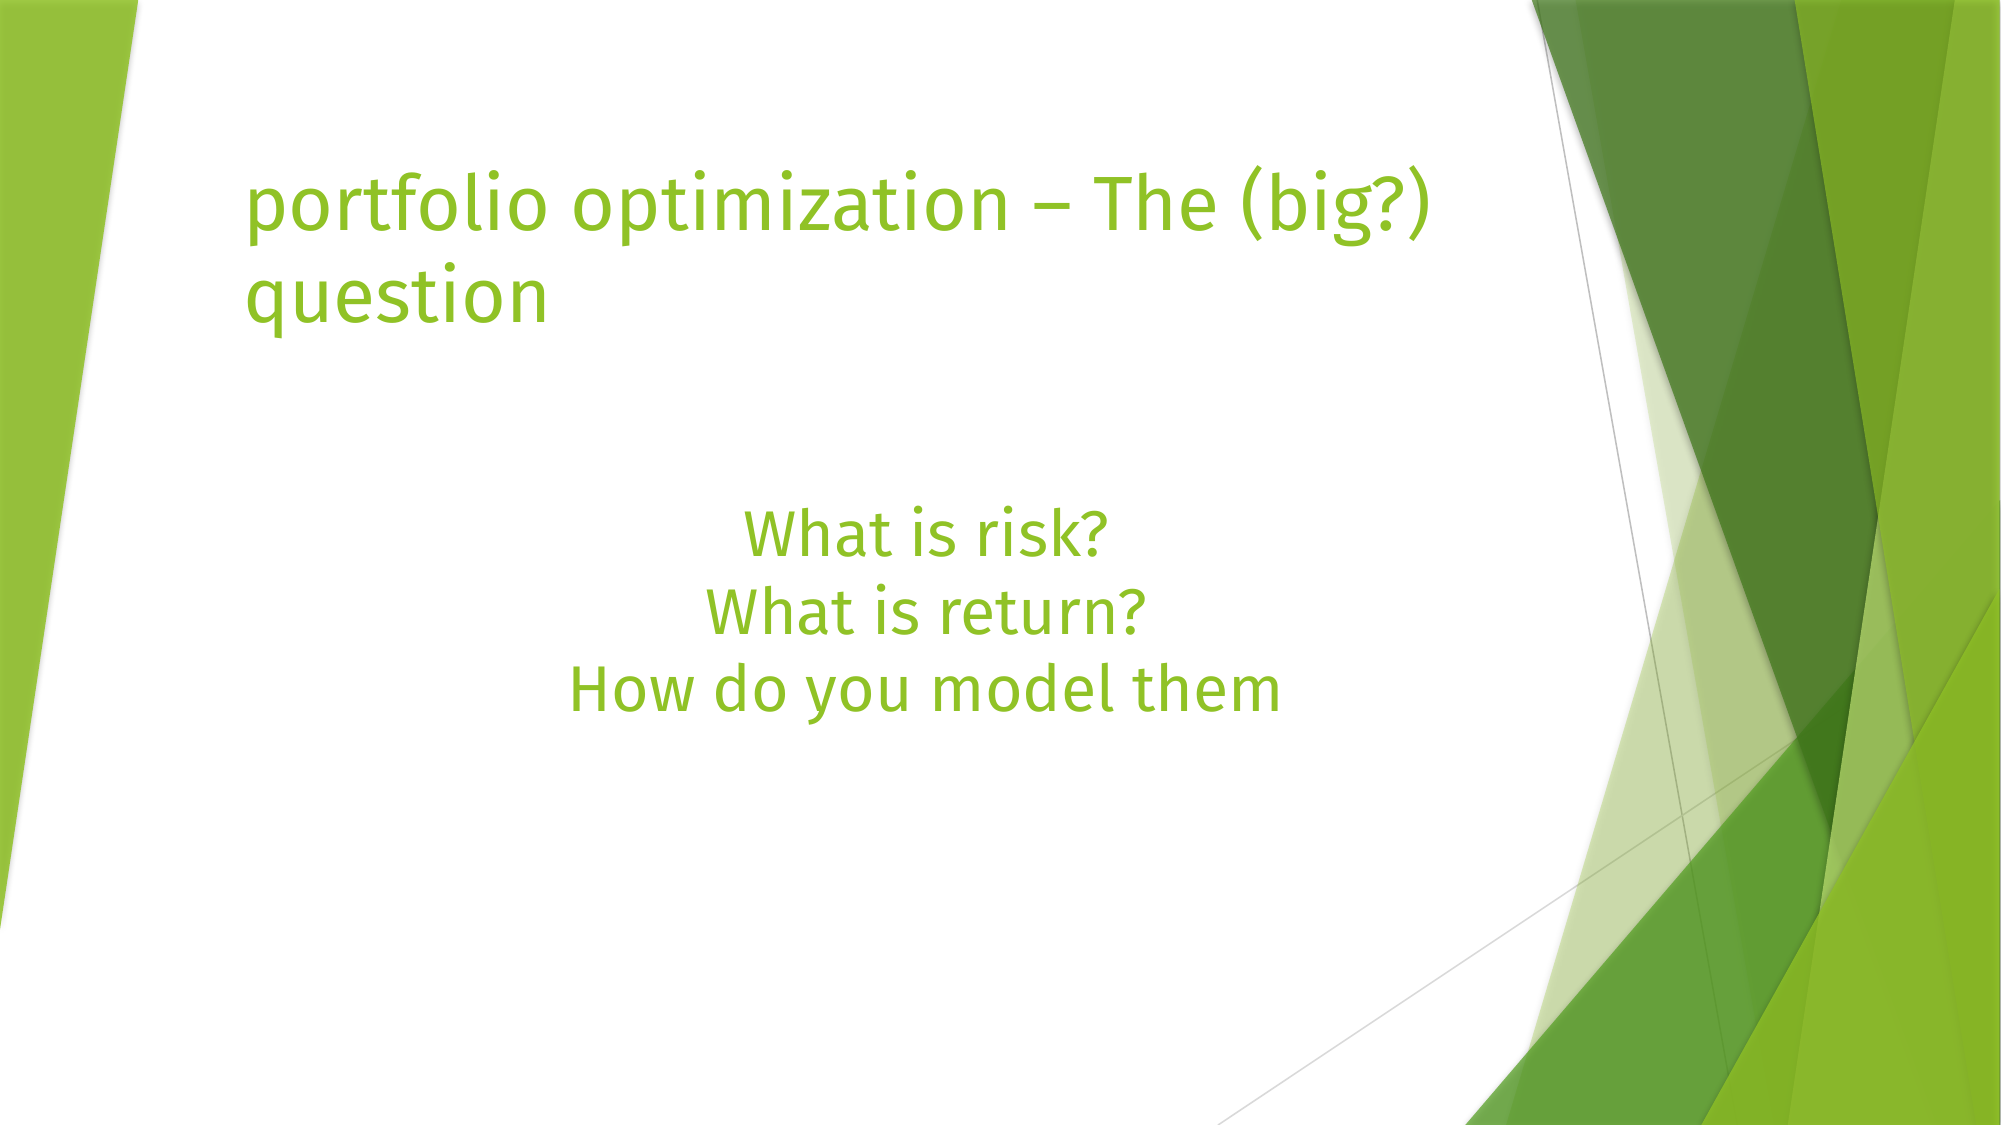

# portfolio optimization – The (big?) question
What is risk?
What is return?
How do you model them